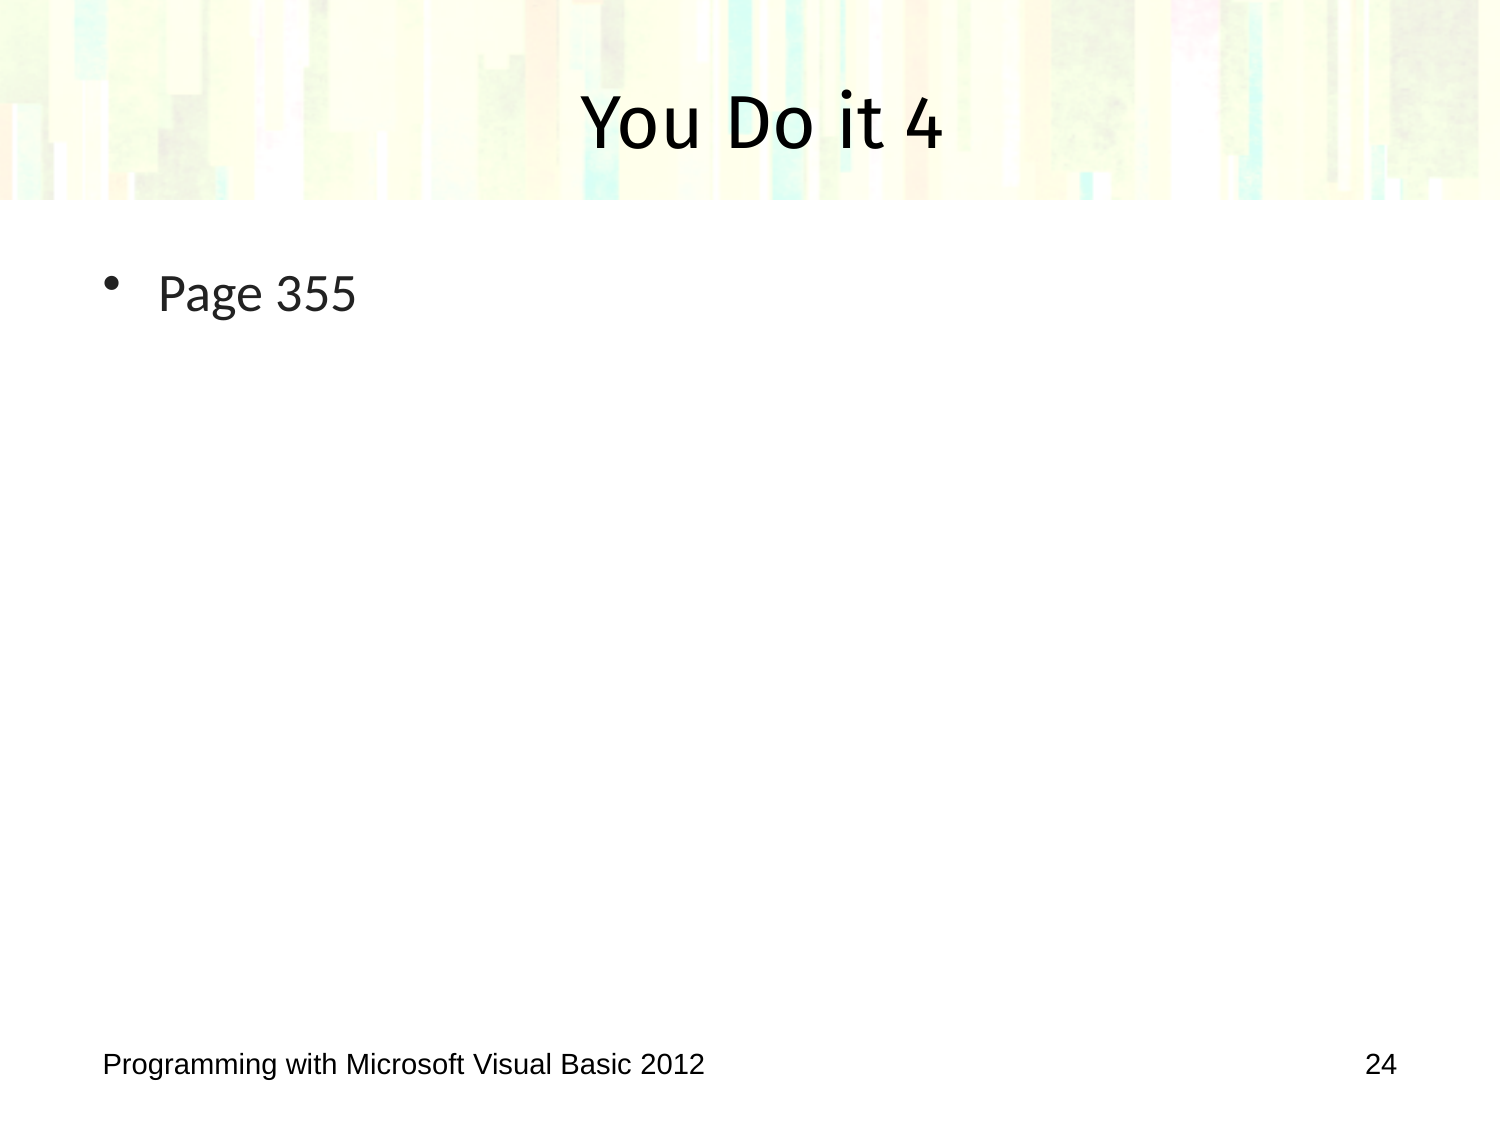

# You Do it 4
Page 355
Programming with Microsoft Visual Basic 2012
24